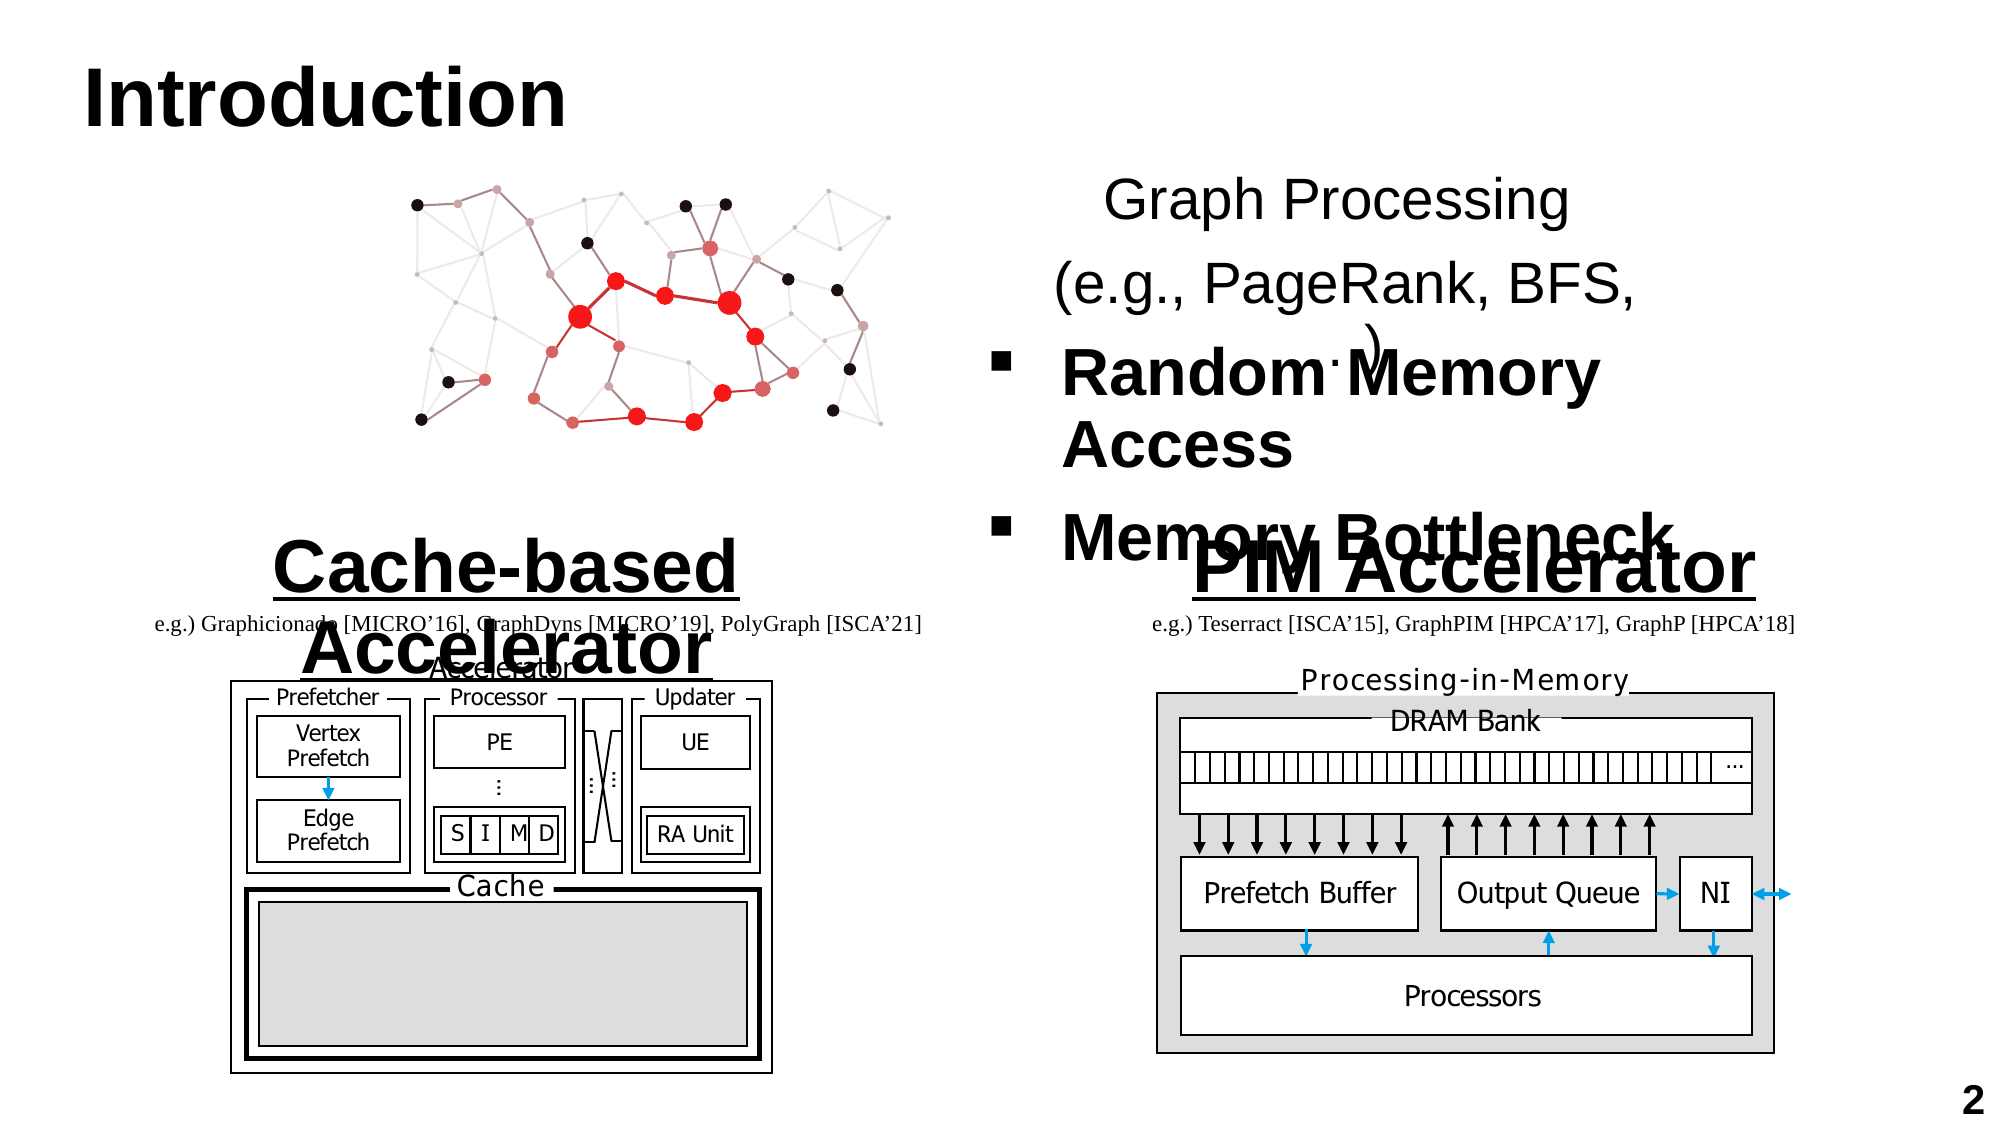

# Introduction
Graph Processing
(e.g., PageRank, BFS, …)

Random Memory Access
Memory Bottleneck
Cache-based Accelerator
e.g.) Graphicionado [MICRO’16], GraphDyns [MICRO’19], PolyGraph [ISCA’21]
PIM Accelerator
e.g.) Teserract [ISCA’15], GraphPIM [HPCA’17], GraphP [HPCA’18]
Accelerator

Prefetcher

Processor

Updater

Vertex
Prefetch

PE
…

S
I
M
D

UE
…
…
Edge
Prefetch

RA Unit

Cache

Processing-in-Memory

DRAM Bank

…

Prefetch Buffer

Output Queue

NI

Processors
2